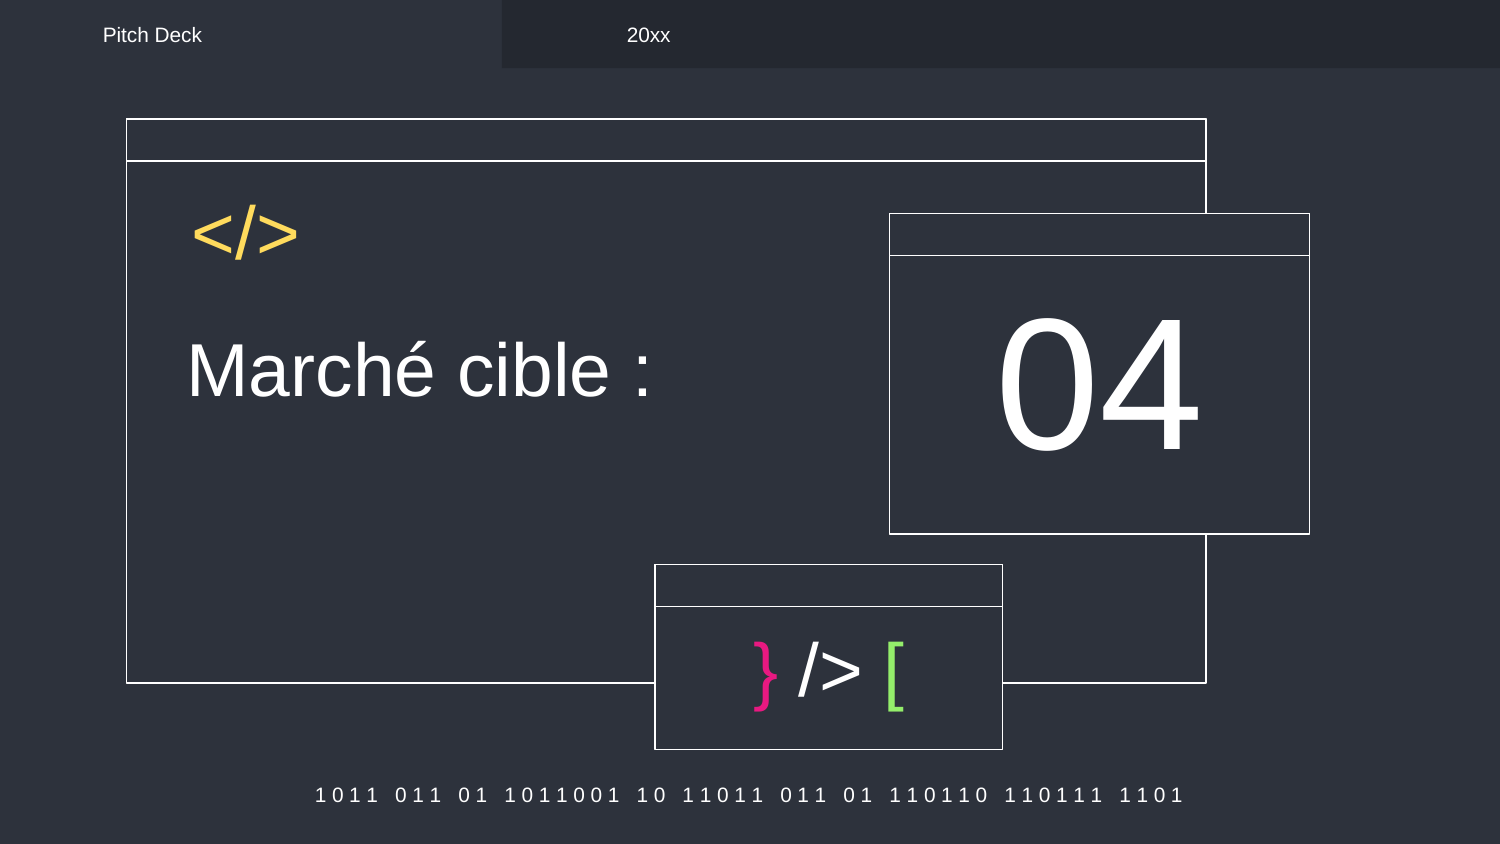

Pitch Deck
20xx

</>

04
# Marché cible :

} /> [